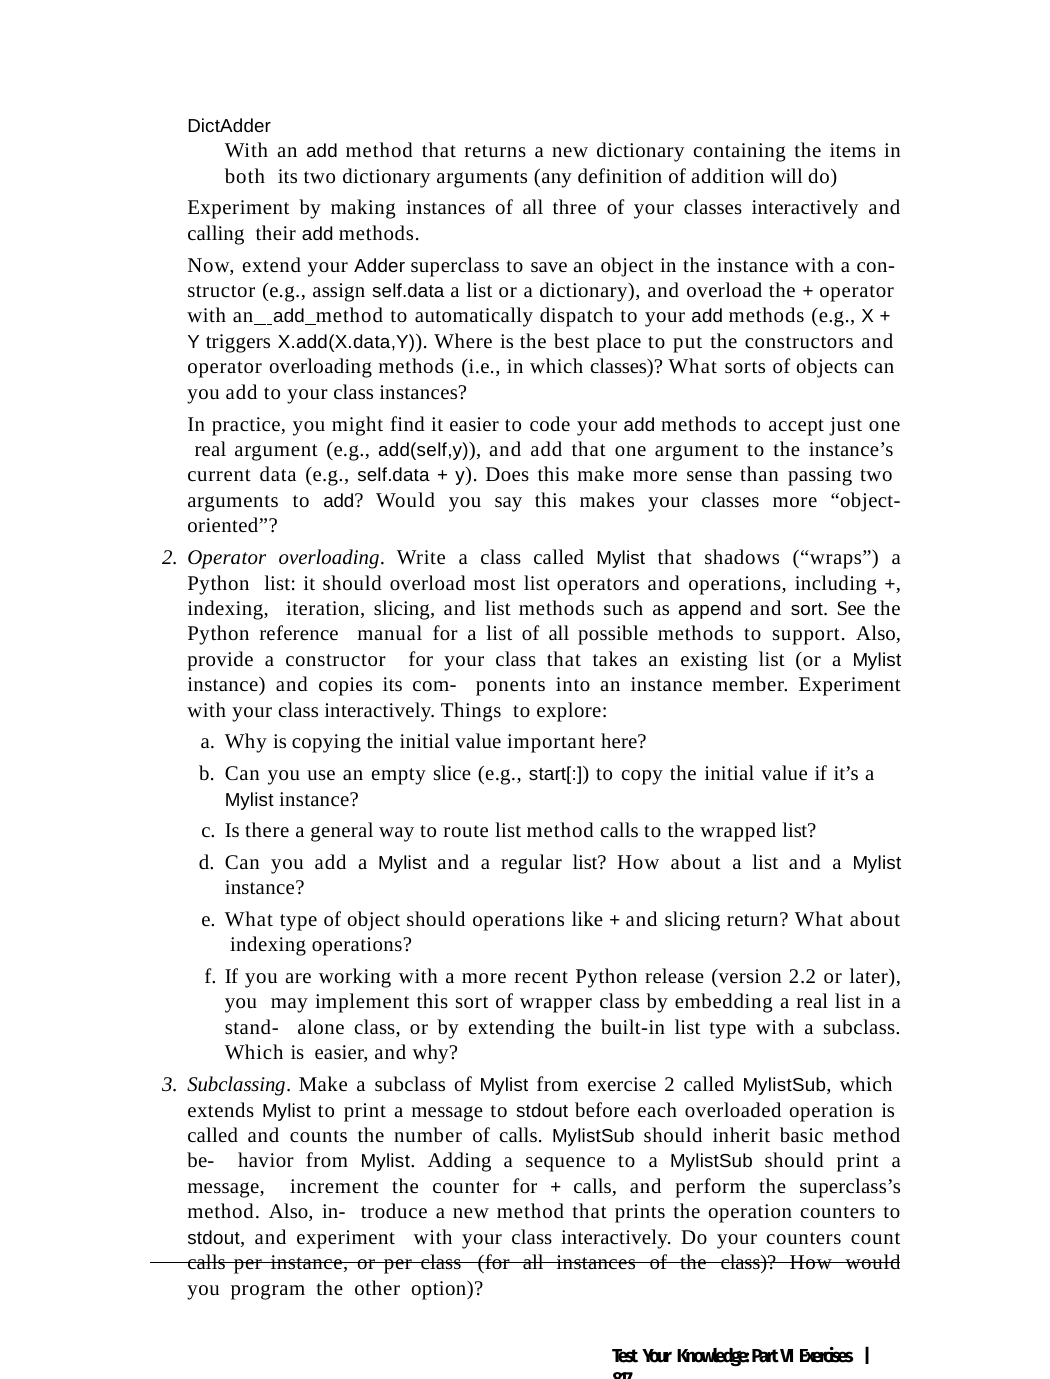

DictAdder
With an add method that returns a new dictionary containing the items in both  its two dictionary arguments (any definition of addition will do)
Experiment by making instances of all three of your classes interactively and calling  their add methods.
Now, extend your Adder superclass to save an object in the instance with a con-  structor (e.g., assign self.data a list or a dictionary), and overload the + operator  with an   add  method to automatically dispatch to your add methods (e.g., X +   Y triggers X.add(X.data,Y)). Where is the best place to put the constructors and  operator overloading methods (i.e., in which classes)? What sorts of objects can  you add to your class instances?
In practice, you might find it easier to code your add methods to accept just one  real argument (e.g., add(self,y)), and add that one argument to the instance’s  current data (e.g., self.data + y). Does this make more sense than passing two  arguments to add? Would you say this makes your classes more “object-oriented”?
Operator overloading. Write a class called Mylist that shadows (“wraps”) a Python  list: it should overload most list operators and operations, including +, indexing,  iteration, slicing, and list methods such as append and sort. See the Python reference  manual for a list of all possible methods to support. Also, provide a constructor  for your class that takes an existing list (or a Mylist instance) and copies its com-  ponents into an instance member. Experiment with your class interactively. Things  to explore:
Why is copying the initial value important here?
Can you use an empty slice (e.g., start[:]) to copy the initial value if it’s a
Mylist instance?
Is there a general way to route list method calls to the wrapped list?
Can you add a Mylist and a regular list? How about a list and a Mylist instance?
What type of object should operations like + and slicing return? What about  indexing operations?
If you are working with a more recent Python release (version 2.2 or later), you  may implement this sort of wrapper class by embedding a real list in a stand-  alone class, or by extending the built-in list type with a subclass. Which is  easier, and why?
Subclassing. Make a subclass of Mylist from exercise 2 called MylistSub, which  extends Mylist to print a message to stdout before each overloaded operation is  called and counts the number of calls. MylistSub should inherit basic method be-  havior from Mylist. Adding a sequence to a MylistSub should print a message,  increment the counter for + calls, and perform the superclass’s method. Also, in-  troduce a new method that prints the operation counters to stdout, and experiment  with your class interactively. Do your counters count calls per instance, or per class  (for all instances of the class)? How would you program the other option)?

Test Your Knowledge: Part VI Exercises  | 817